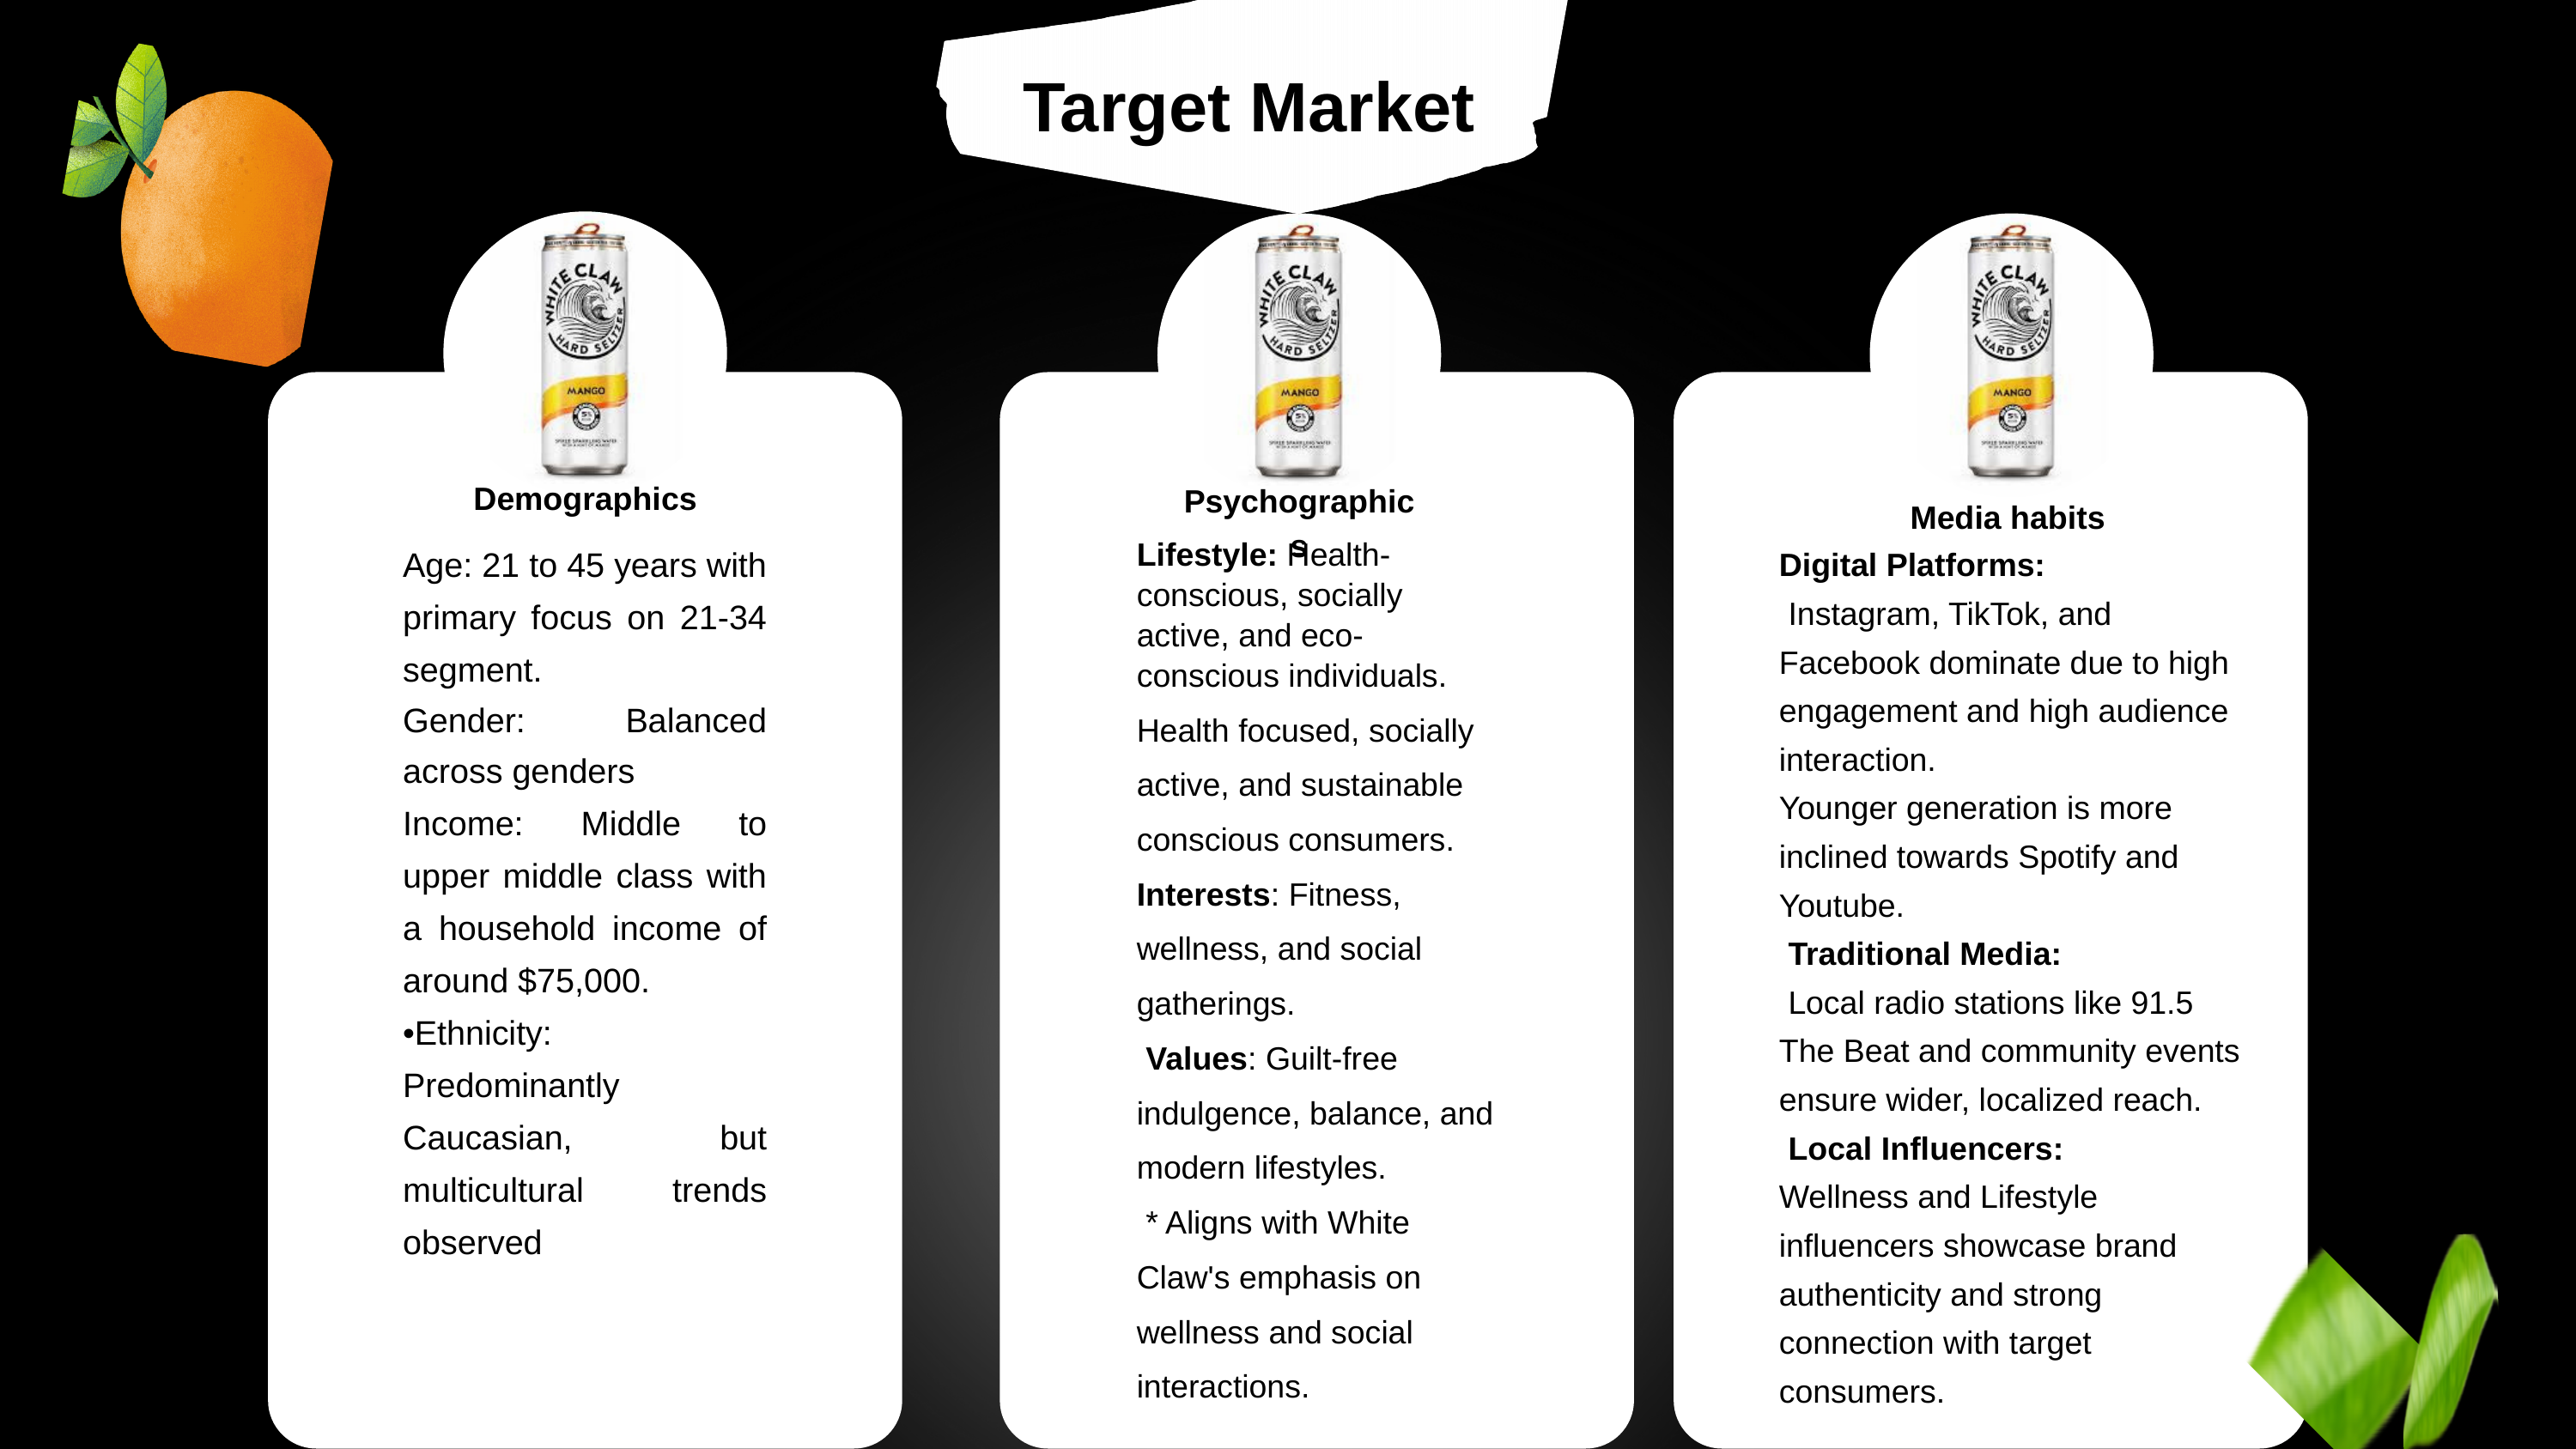

Target Market

Demographics
Psychographics
Media habits
Age: 21 to 45 years with primary focus on 21-34 segment.
Gender: Balanced across genders
Income: Middle to upper middle class with a household income of around $75,000.
•Ethnicity: Predominantly Caucasian, but multicultural trends observed

Lifestyle: Health-conscious, socially active, and eco-conscious individuals.
Health focused, socially active, and sustainable conscious consumers.
Interests: Fitness, wellness, and social gatherings.
 Values: Guilt-free indulgence, balance, and modern lifestyles.
 * Aligns with White Claw's emphasis on wellness and social interactions.

Digital Platforms:
 Instagram, TikTok, and Facebook dominate due to high engagement and high audience interaction.
Younger generation is more inclined towards Spotify and Youtube.
 Traditional Media:
 Local radio stations like 91.5 The Beat and community events ensure wider, localized reach.
 Local Influencers:
Wellness and Lifestyle influencers showcase brand authenticity and strong connection with target consumers.